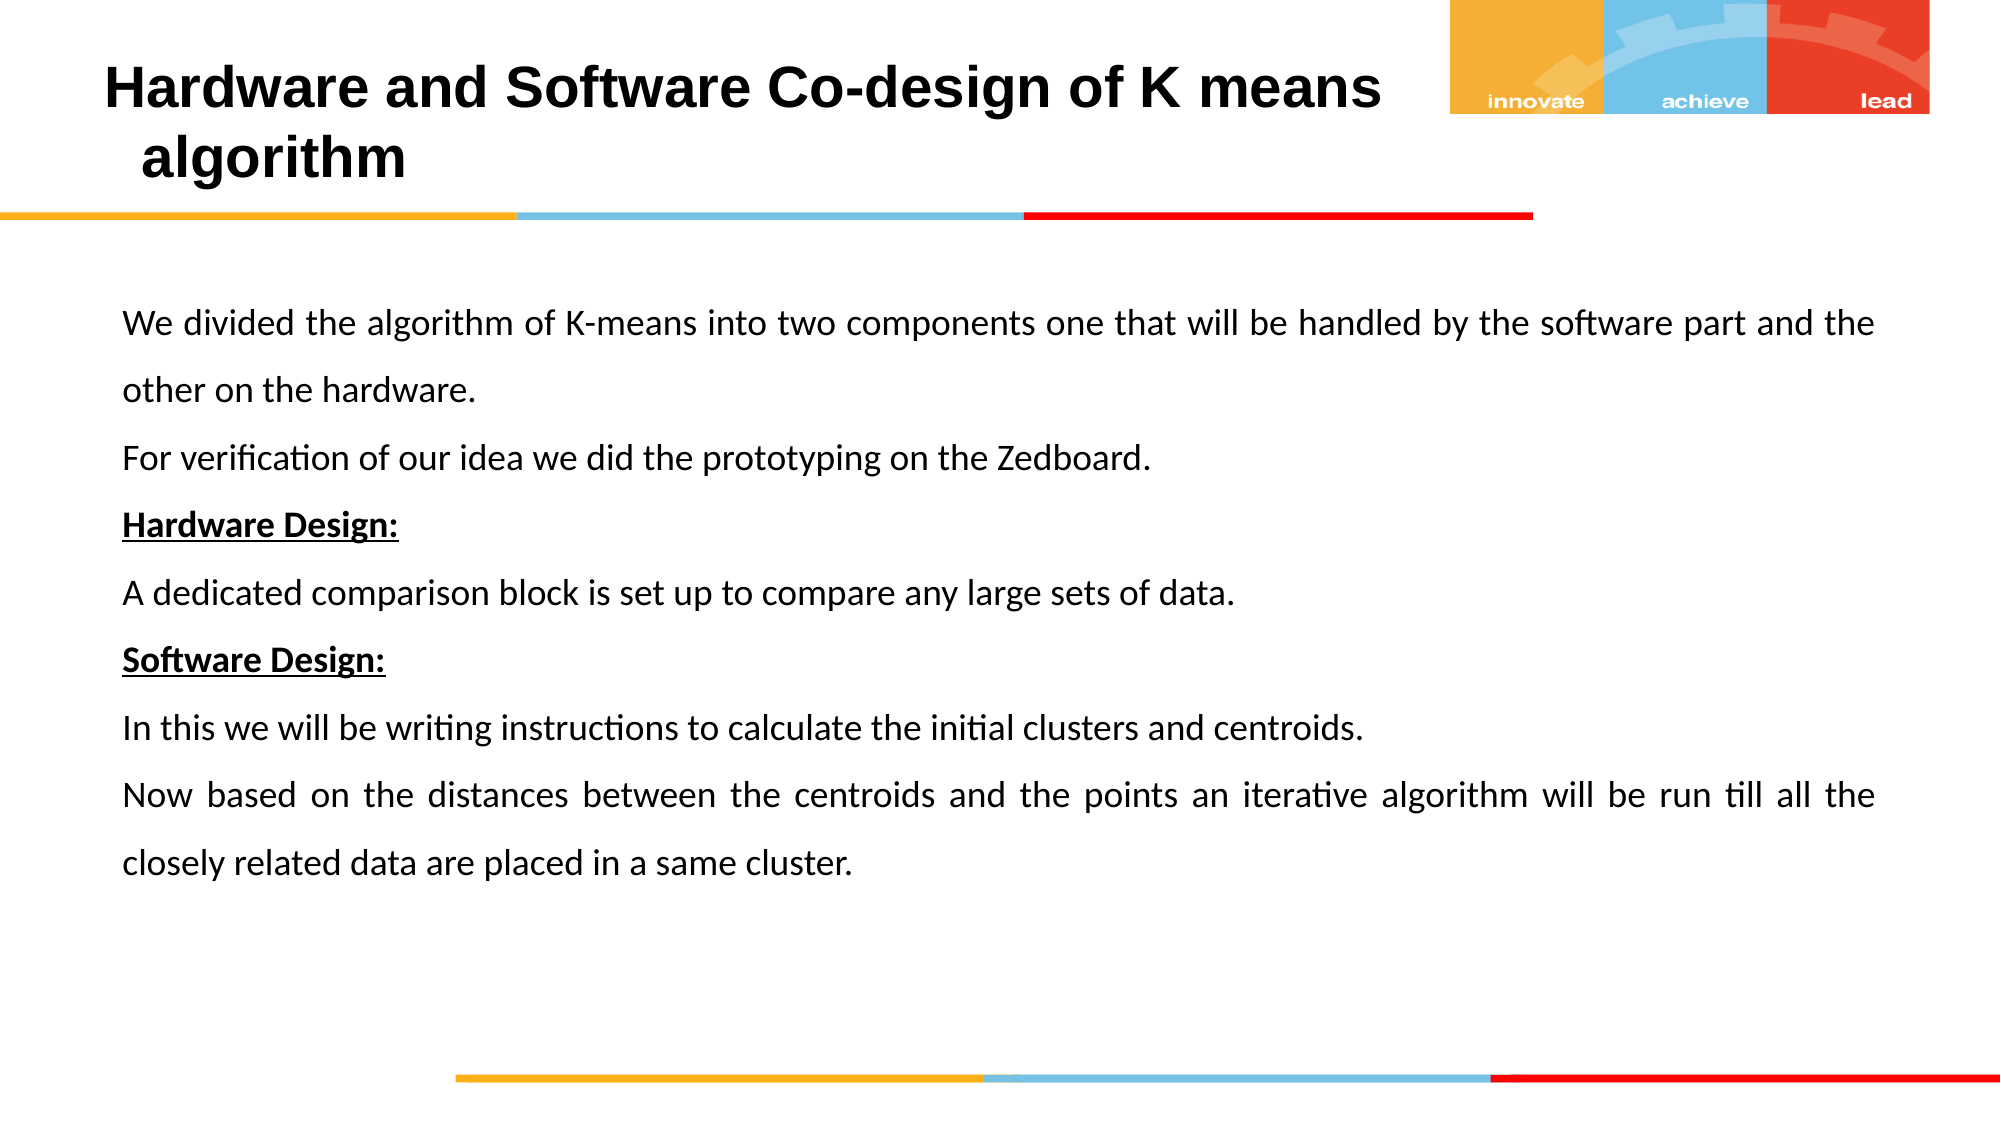

Hardware and Software Co-design of K means algorithm
We divided the algorithm of K-means into two components one that will be handled by the software part and the other on the hardware.
For verification of our idea we did the prototyping on the Zedboard.
Hardware Design:
A dedicated comparison block is set up to compare any large sets of data.
Software Design:
In this we will be writing instructions to calculate the initial clusters and centroids.
Now based on the distances between the centroids and the points an iterative algorithm will be run till all the closely related data are placed in a same cluster.